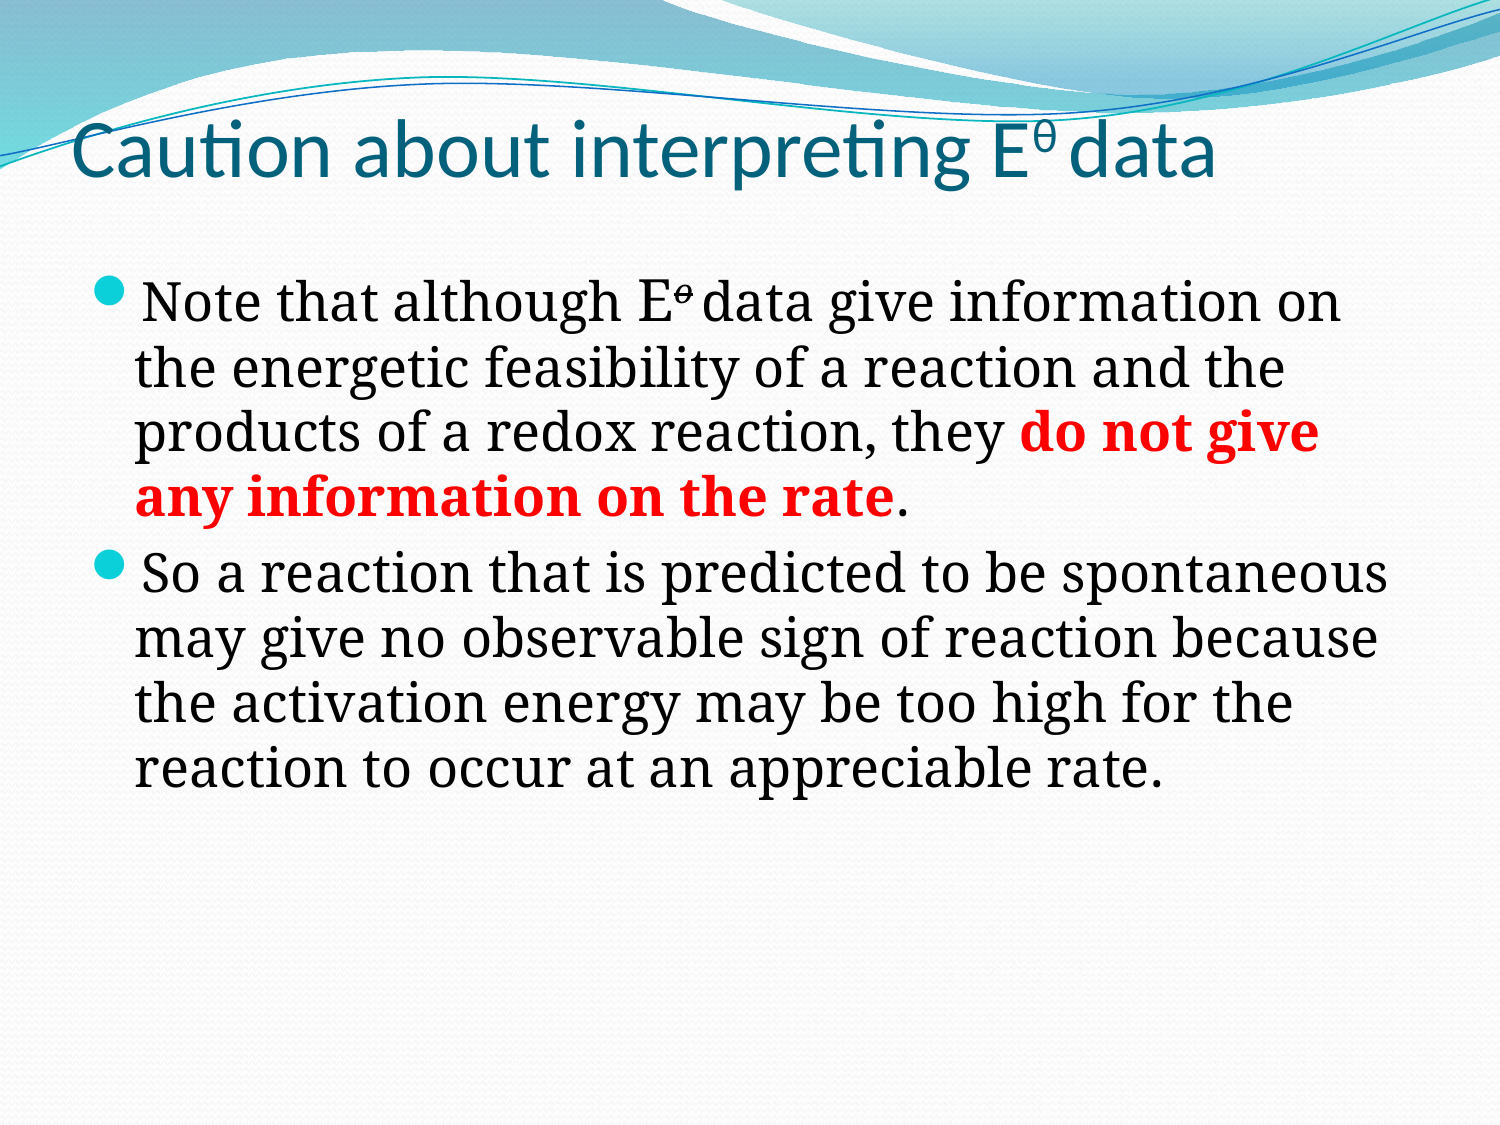

# Caution about interpreting Eθ data
Note that although Eo data give information on the energetic feasibility of a reaction and the products of a redox reaction, they do not give any information on the rate.
So a reaction that is predicted to be spontaneous may give no observable sign of reaction because the activation energy may be too high for the reaction to occur at an appreciable rate.